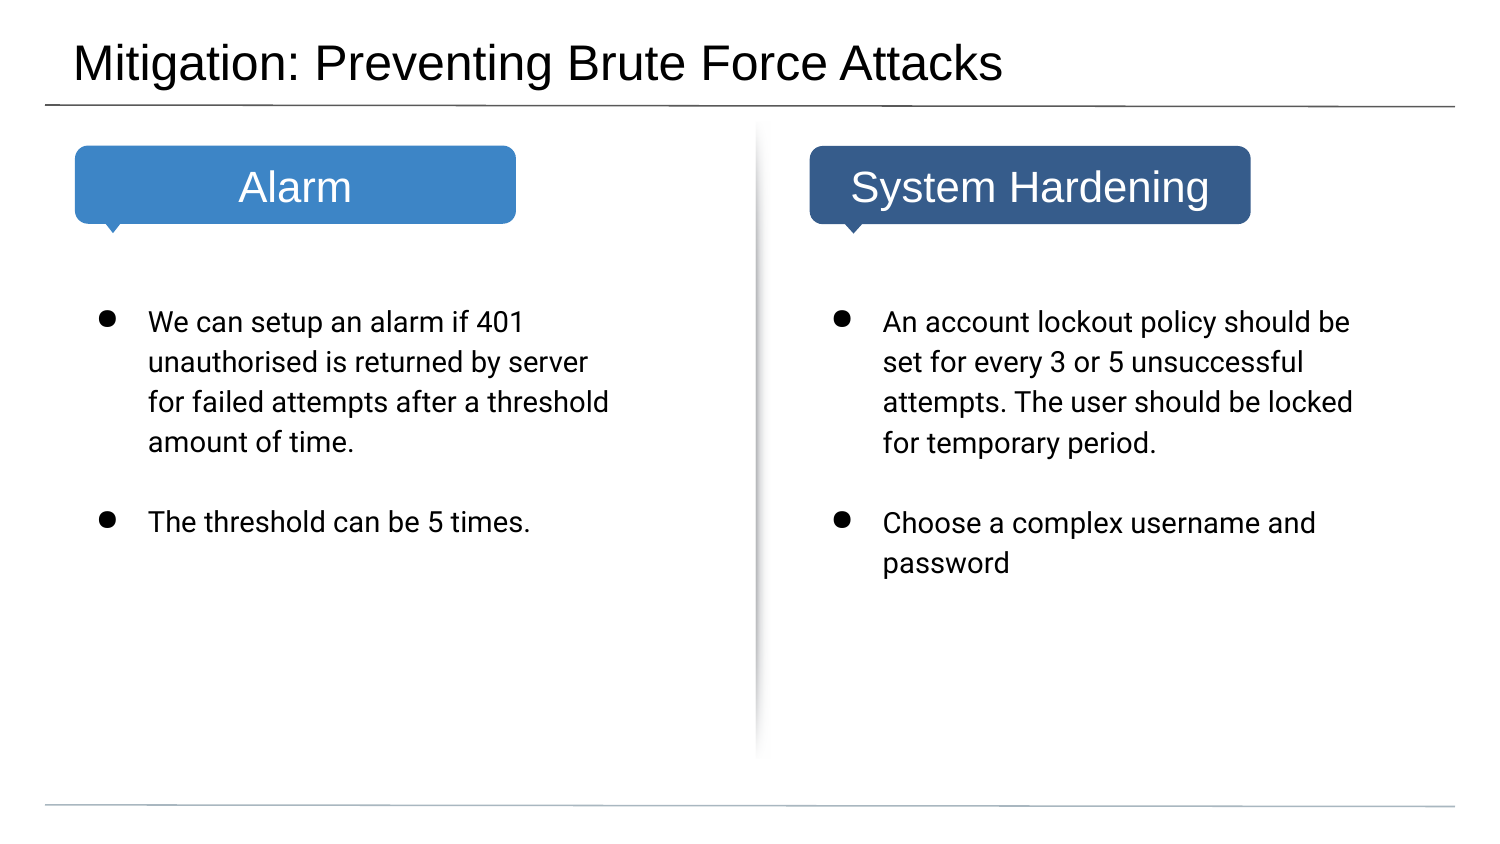

# Mitigation: Preventing Brute Force Attacks

We can setup an alarm if 401 unauthorised is returned by server for failed attempts after a threshold amount of time.

The threshold can be 5 times.

An account lockout policy should be set for every 3 or 5 unsuccessful attempts. The user should be locked for temporary period.

Choose a complex username and password